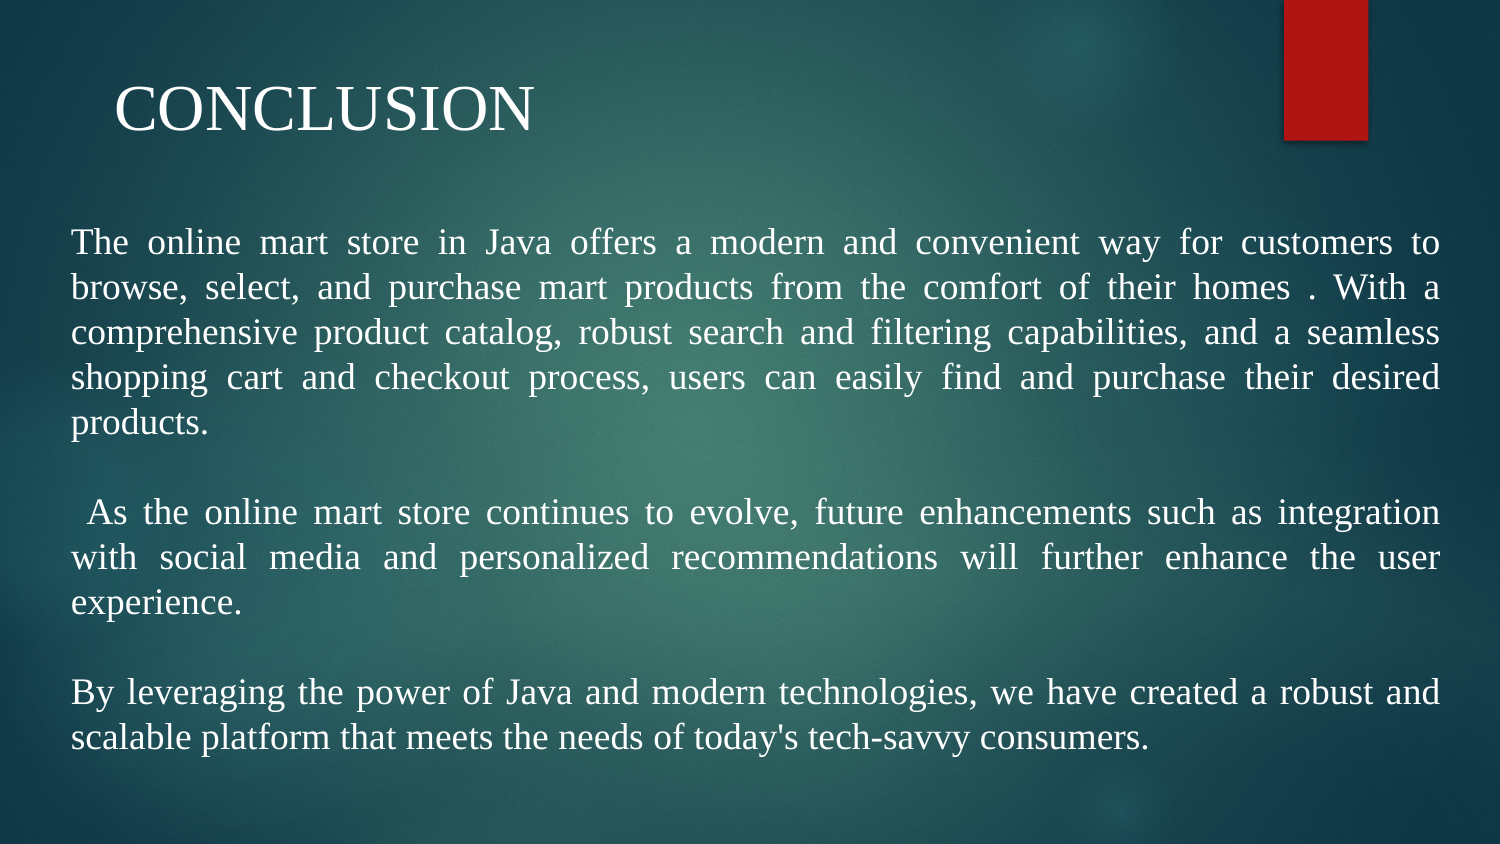

# CONCLUSION
The online mart store in Java offers a modern and convenient way for customers to browse, select, and purchase mart products from the comfort of their homes . With a comprehensive product catalog, robust search and filtering capabilities, and a seamless shopping cart and checkout process, users can easily find and purchase their desired products.

 As the online mart store continues to evolve, future enhancements such as integration with social media and personalized recommendations will further enhance the user experience.

By leveraging the power of Java and modern technologies, we have created a robust and scalable platform that meets the needs of today's tech-savvy consumers.